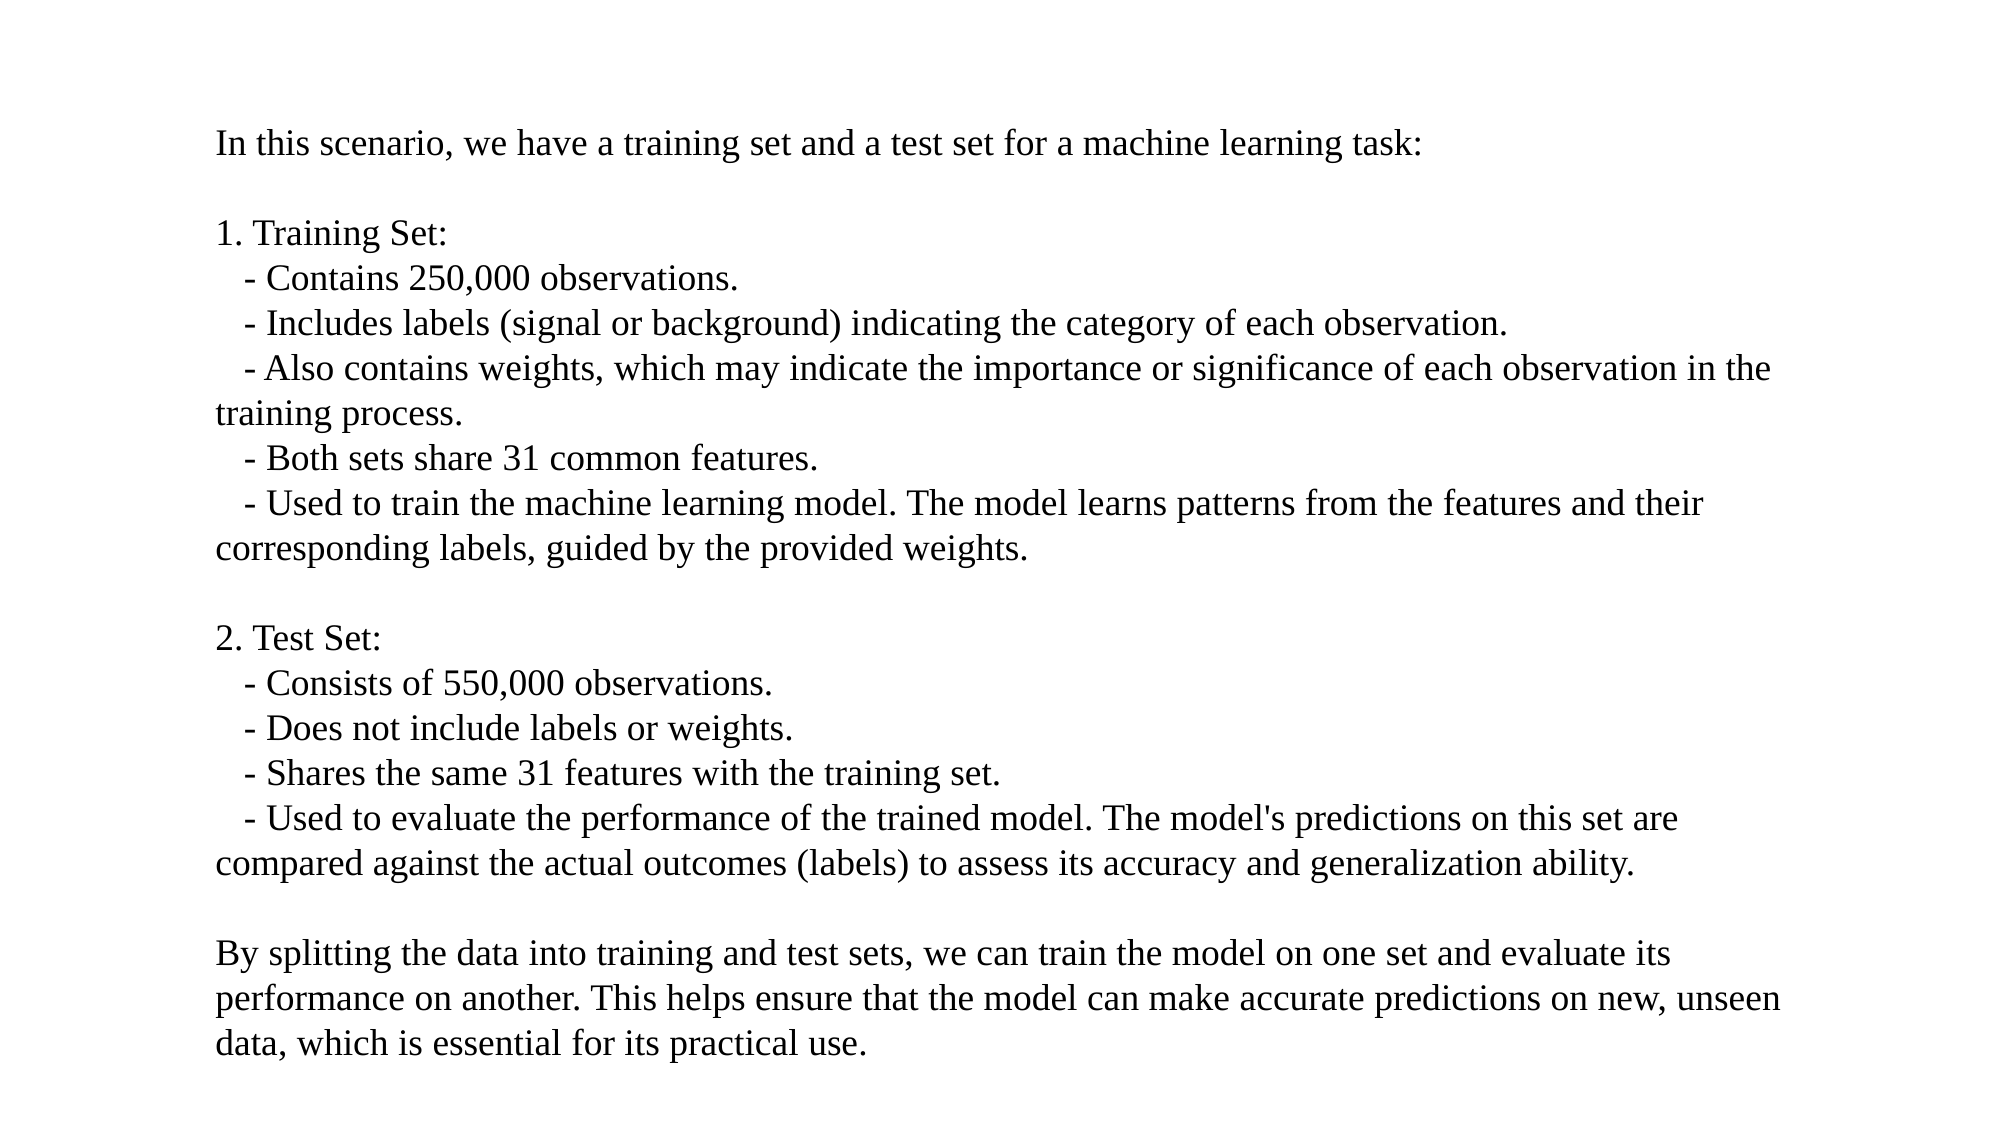

In this scenario, we have a training set and a test set for a machine learning task:

1. Training Set:
   - Contains 250,000 observations.
   - Includes labels (signal or background) indicating the category of each observation.
   - Also contains weights, which may indicate the importance or significance of each observation in the training process.
   - Both sets share 31 common features.
   - Used to train the machine learning model. The model learns patterns from the features and their corresponding labels, guided by the provided weights.

2. Test Set:
   - Consists of 550,000 observations.
   - Does not include labels or weights.
   - Shares the same 31 features with the training set.
   - Used to evaluate the performance of the trained model. The model's predictions on this set are compared against the actual outcomes (labels) to assess its accuracy and generalization ability.

By splitting the data into training and test sets, we can train the model on one set and evaluate its performance on another. This helps ensure that the model can make accurate predictions on new, unseen data, which is essential for its practical use.